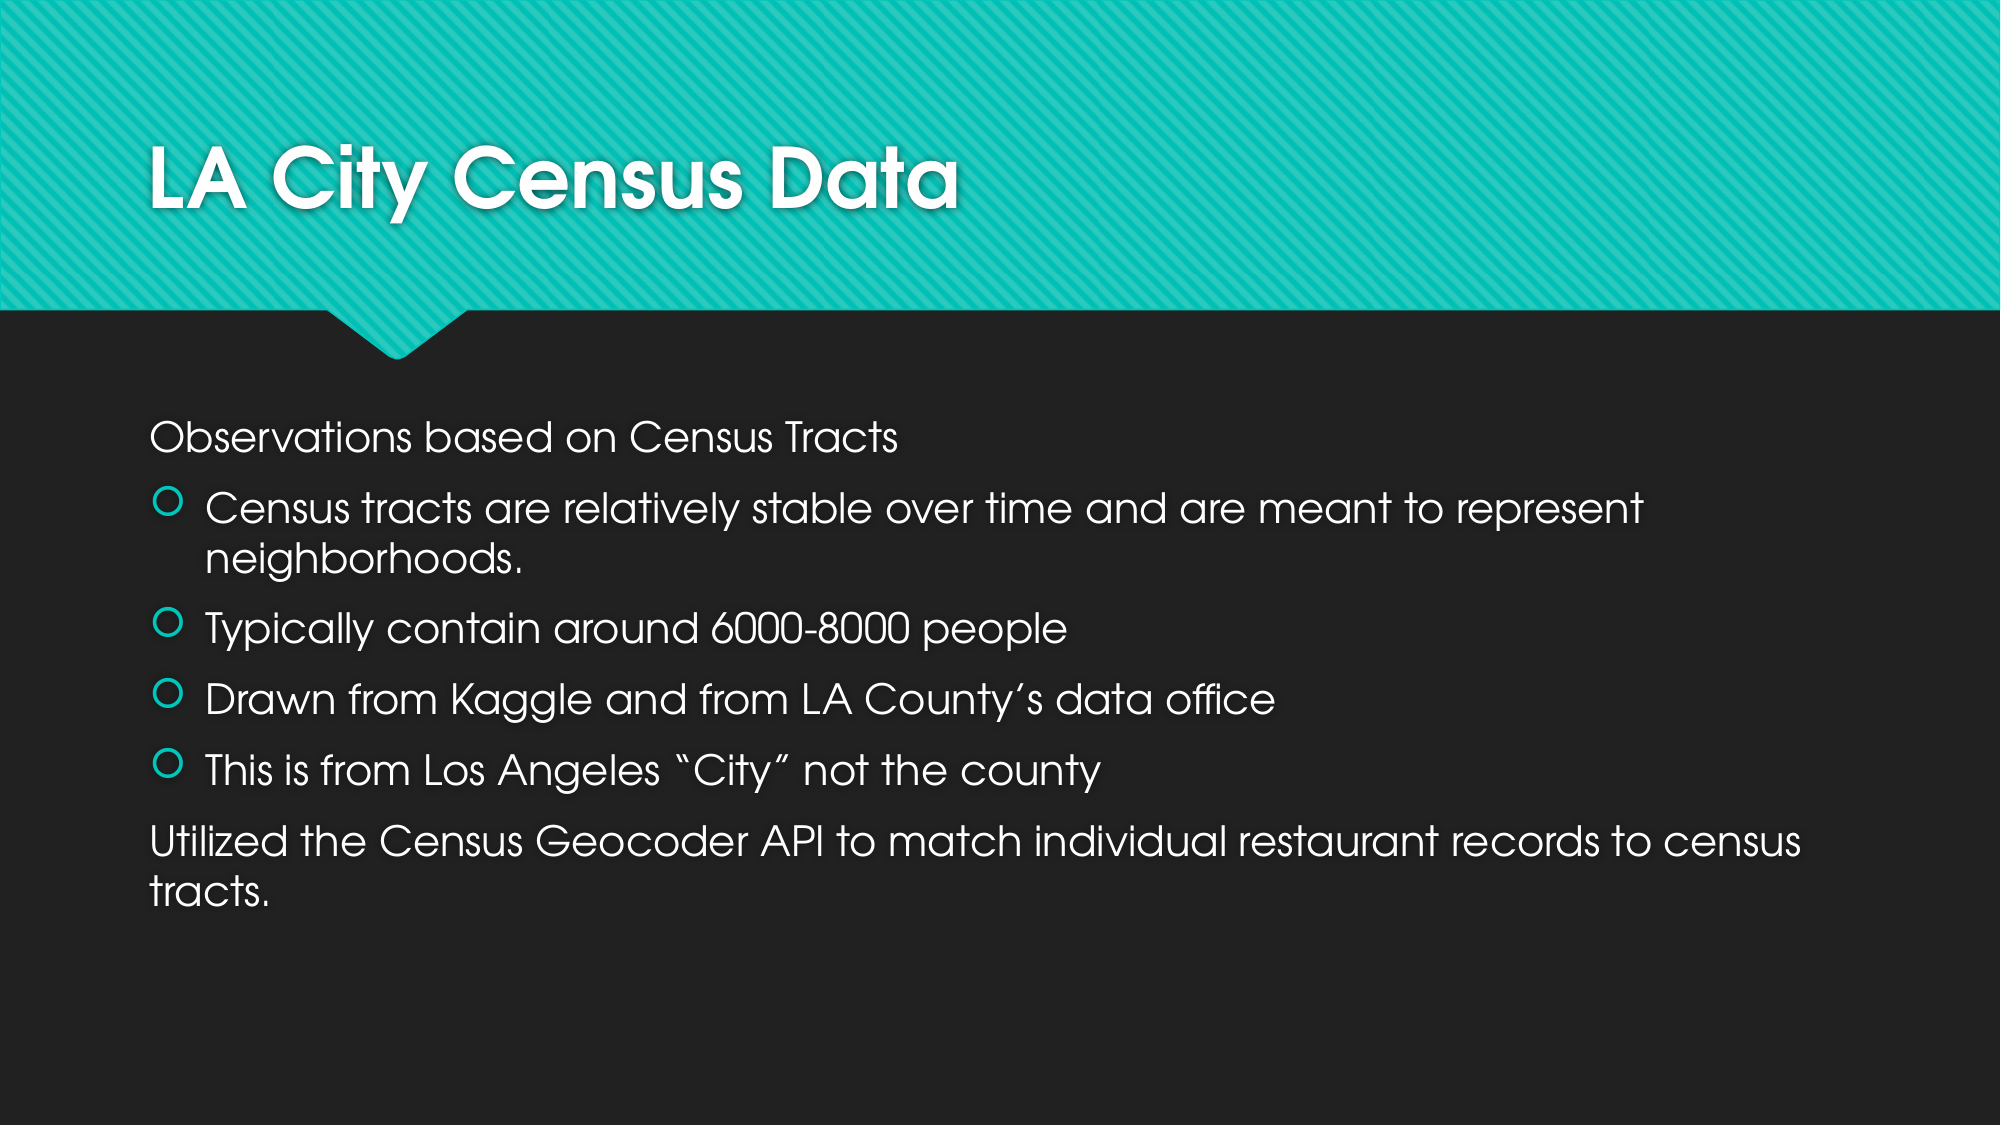

# LA City Census Data
Observations based on Census Tracts
Census tracts are relatively stable over time and are meant to represent neighborhoods.
Typically contain around 6000-8000 people
Drawn from Kaggle and from LA County’s data office
This is from Los Angeles “City” not the county
Utilized the Census Geocoder API to match individual restaurant records to census tracts.